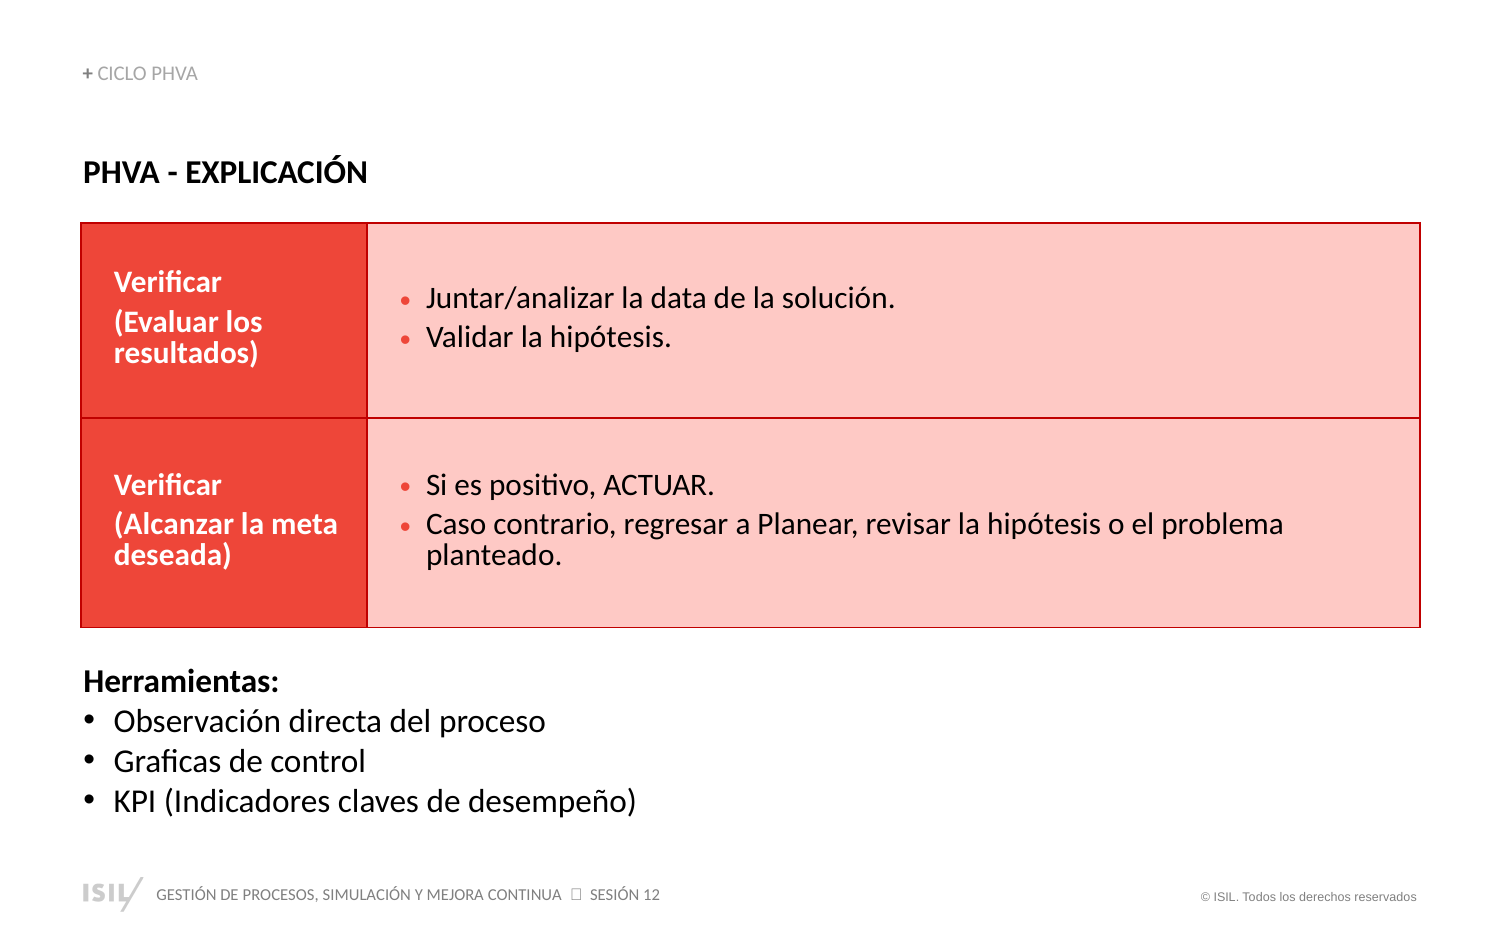

+ CICLO PHVA
PHVA - EXPLICACIÓN
| Verificar (Evaluar los resultados) | Juntar/analizar la data de la solución. Validar la hipótesis. |
| --- | --- |
| Verificar (Alcanzar la meta deseada) | Si es positivo, ACTUAR. Caso contrario, regresar a Planear, revisar la hipótesis o el problema planteado. |
Herramientas:
Observación directa del proceso
Graficas de control
KPI (Indicadores claves de desempeño)